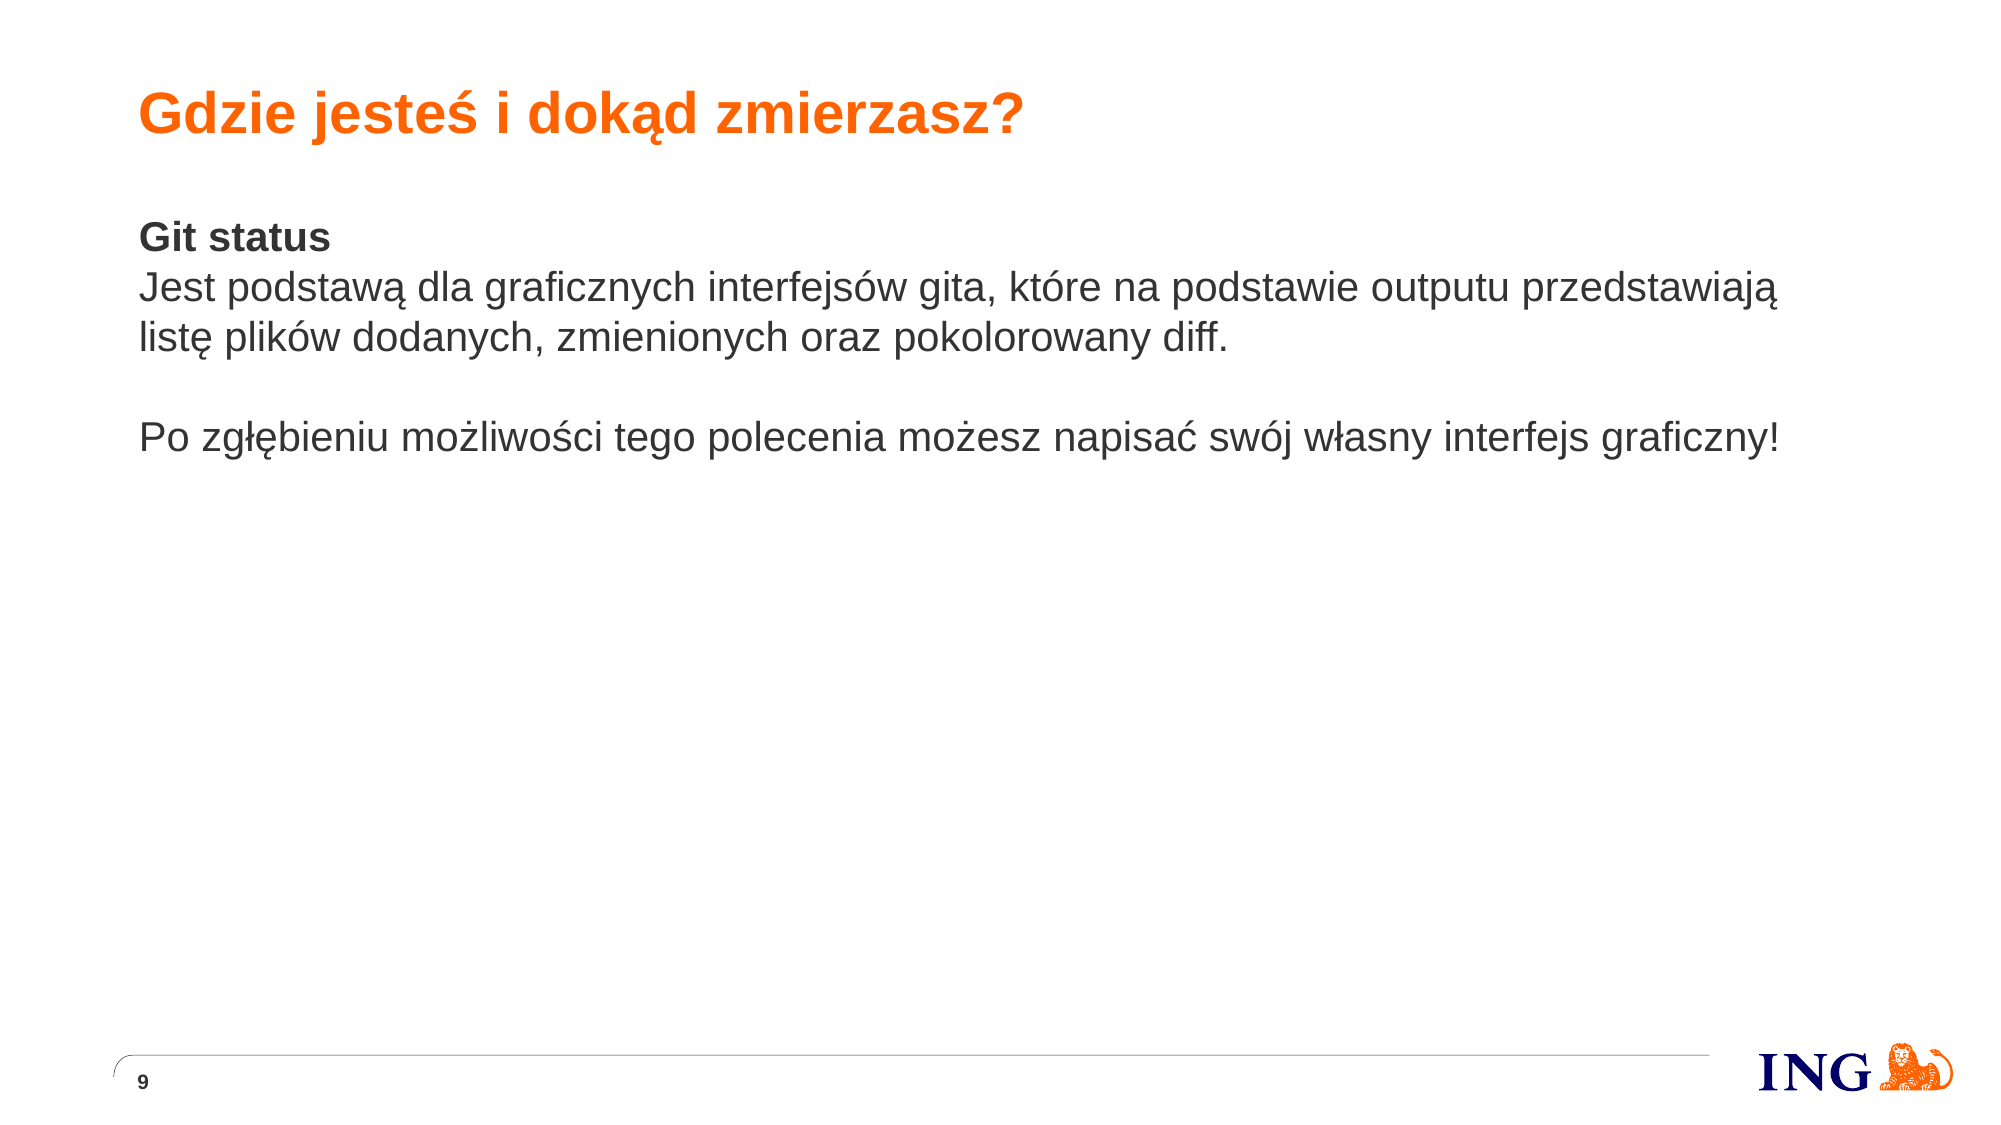

# Gdzie jesteś i dokąd zmierzasz?
Git status
Jest podstawą dla graficznych interfejsów gita, które na podstawie outputu przedstawiają listę plików dodanych, zmienionych oraz pokolorowany diff.

Po zgłębieniu możliwości tego polecenia możesz napisać swój własny interfejs graficzny!

9